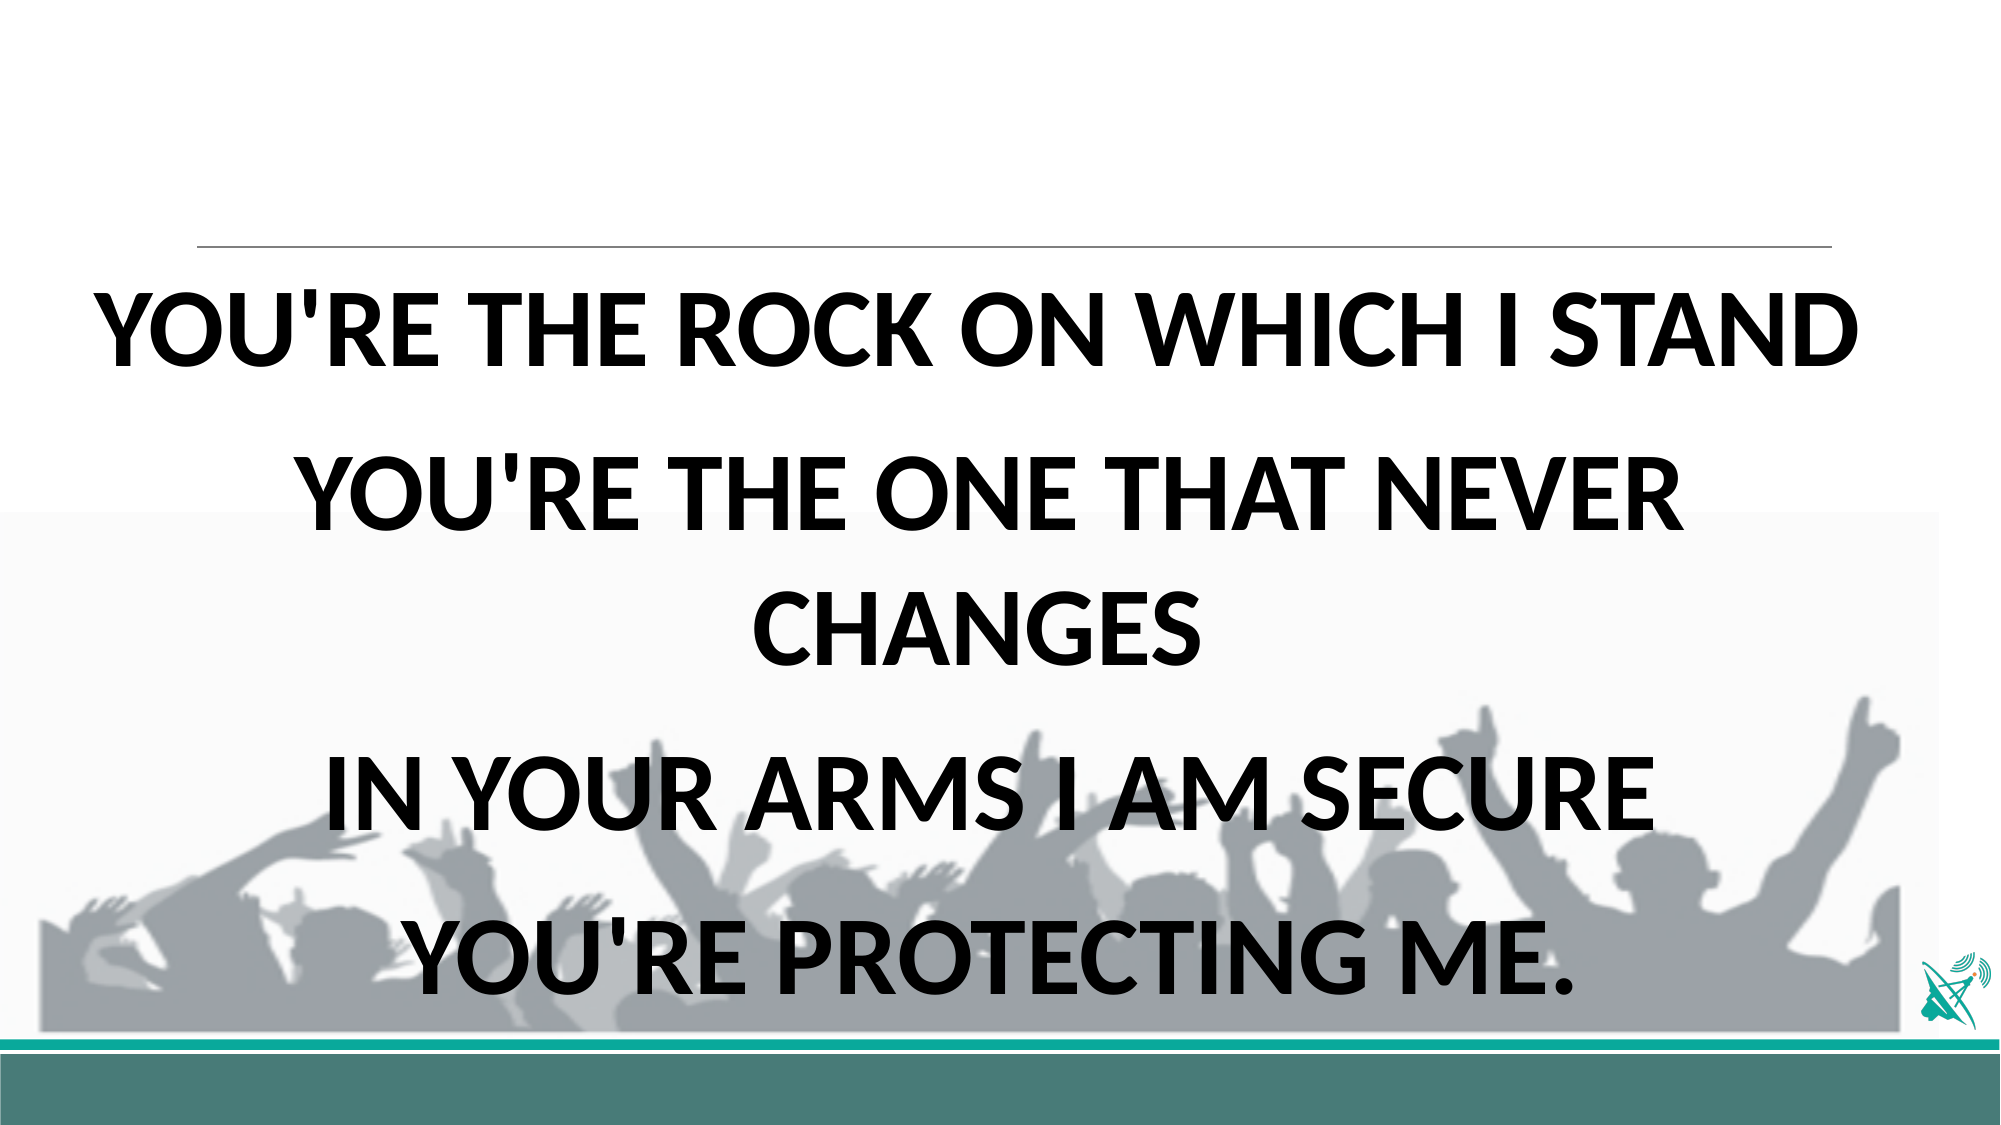

YOU'RE THE ROCK ON WHICH I STAND
YOU'RE THE ONE THAT NEVER CHANGES
IN YOUR ARMS I AM SECURE
YOU'RE PROTECTING ME.